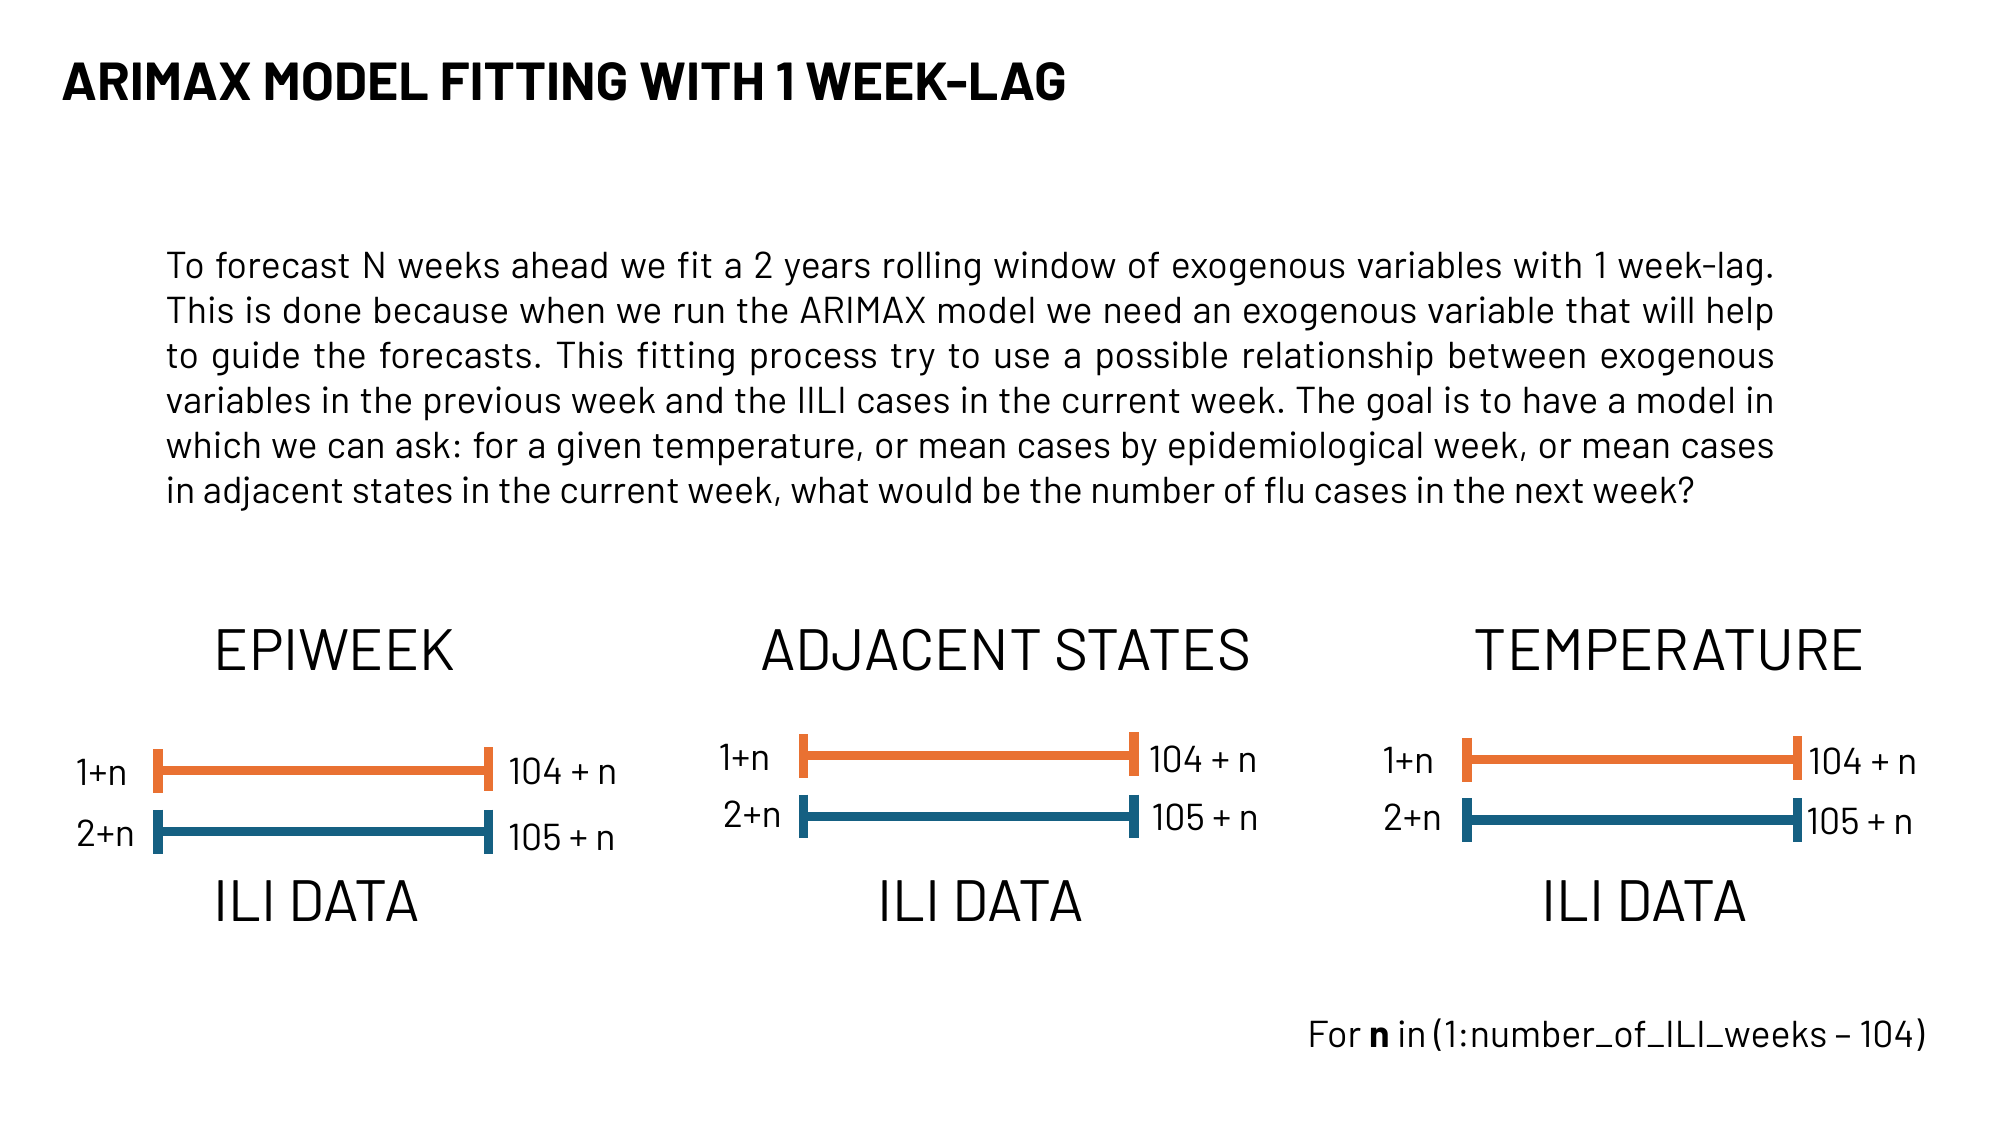

# ARIMAX MODEL FITTING WITH 1 WEEK-LAG
To forecast N weeks ahead we fit a 2 years rolling window of exogenous variables with 1 week-lag. This is done because when we run the ARIMAX model we need an exogenous variable that will help to guide the forecasts. This fitting process try to use a possible relationship between exogenous variables in the previous week and the IILI cases in the current week. The goal is to have a model in which we can ask: for a given temperature, or mean cases by epidemiological week, or mean cases in adjacent states in the current week, what would be the number of flu cases in the next week?
           EPIWEEK                          ADJACENT STATES                   TEMPERATURE

           ILI DATA                                       ILI DATA                                       ILI DATA
1+n
104 + n
1+n
104 + n
104 + n
1+n
  2+n
105 + n
  2+n
105 + n
  2+n
105 + n
For n in (1:number_of_ILI_weeks – 104)